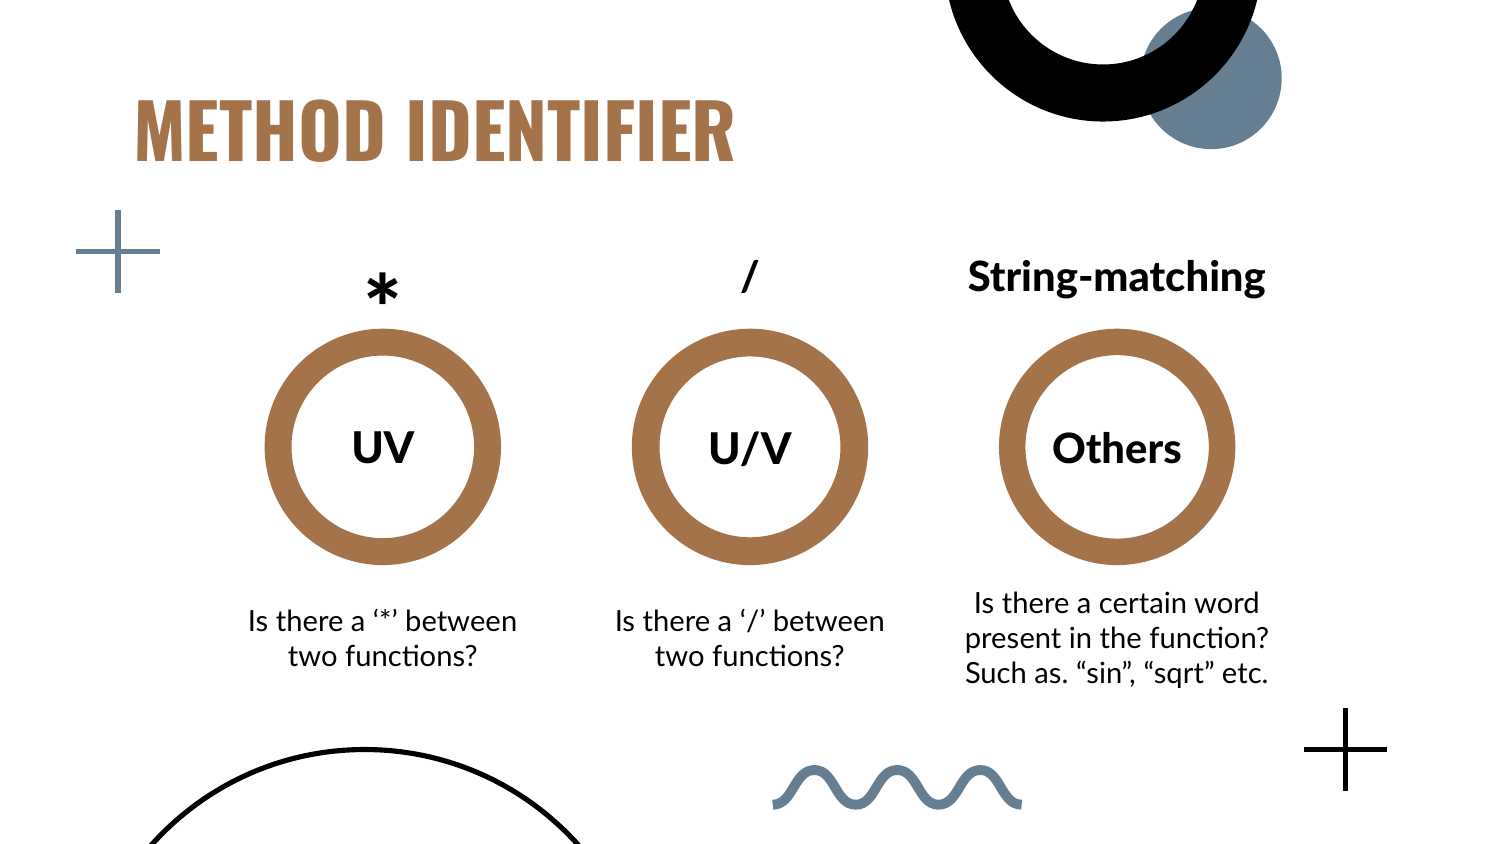

# METHOD IDENTIFIER

/
String-matching
*

UV
U/V
Others
Is there a ‘*’ between two functions?
Is there a ‘/’ between two functions?
Is there a certain word present in the function? Such as. “sin”, “sqrt” etc.